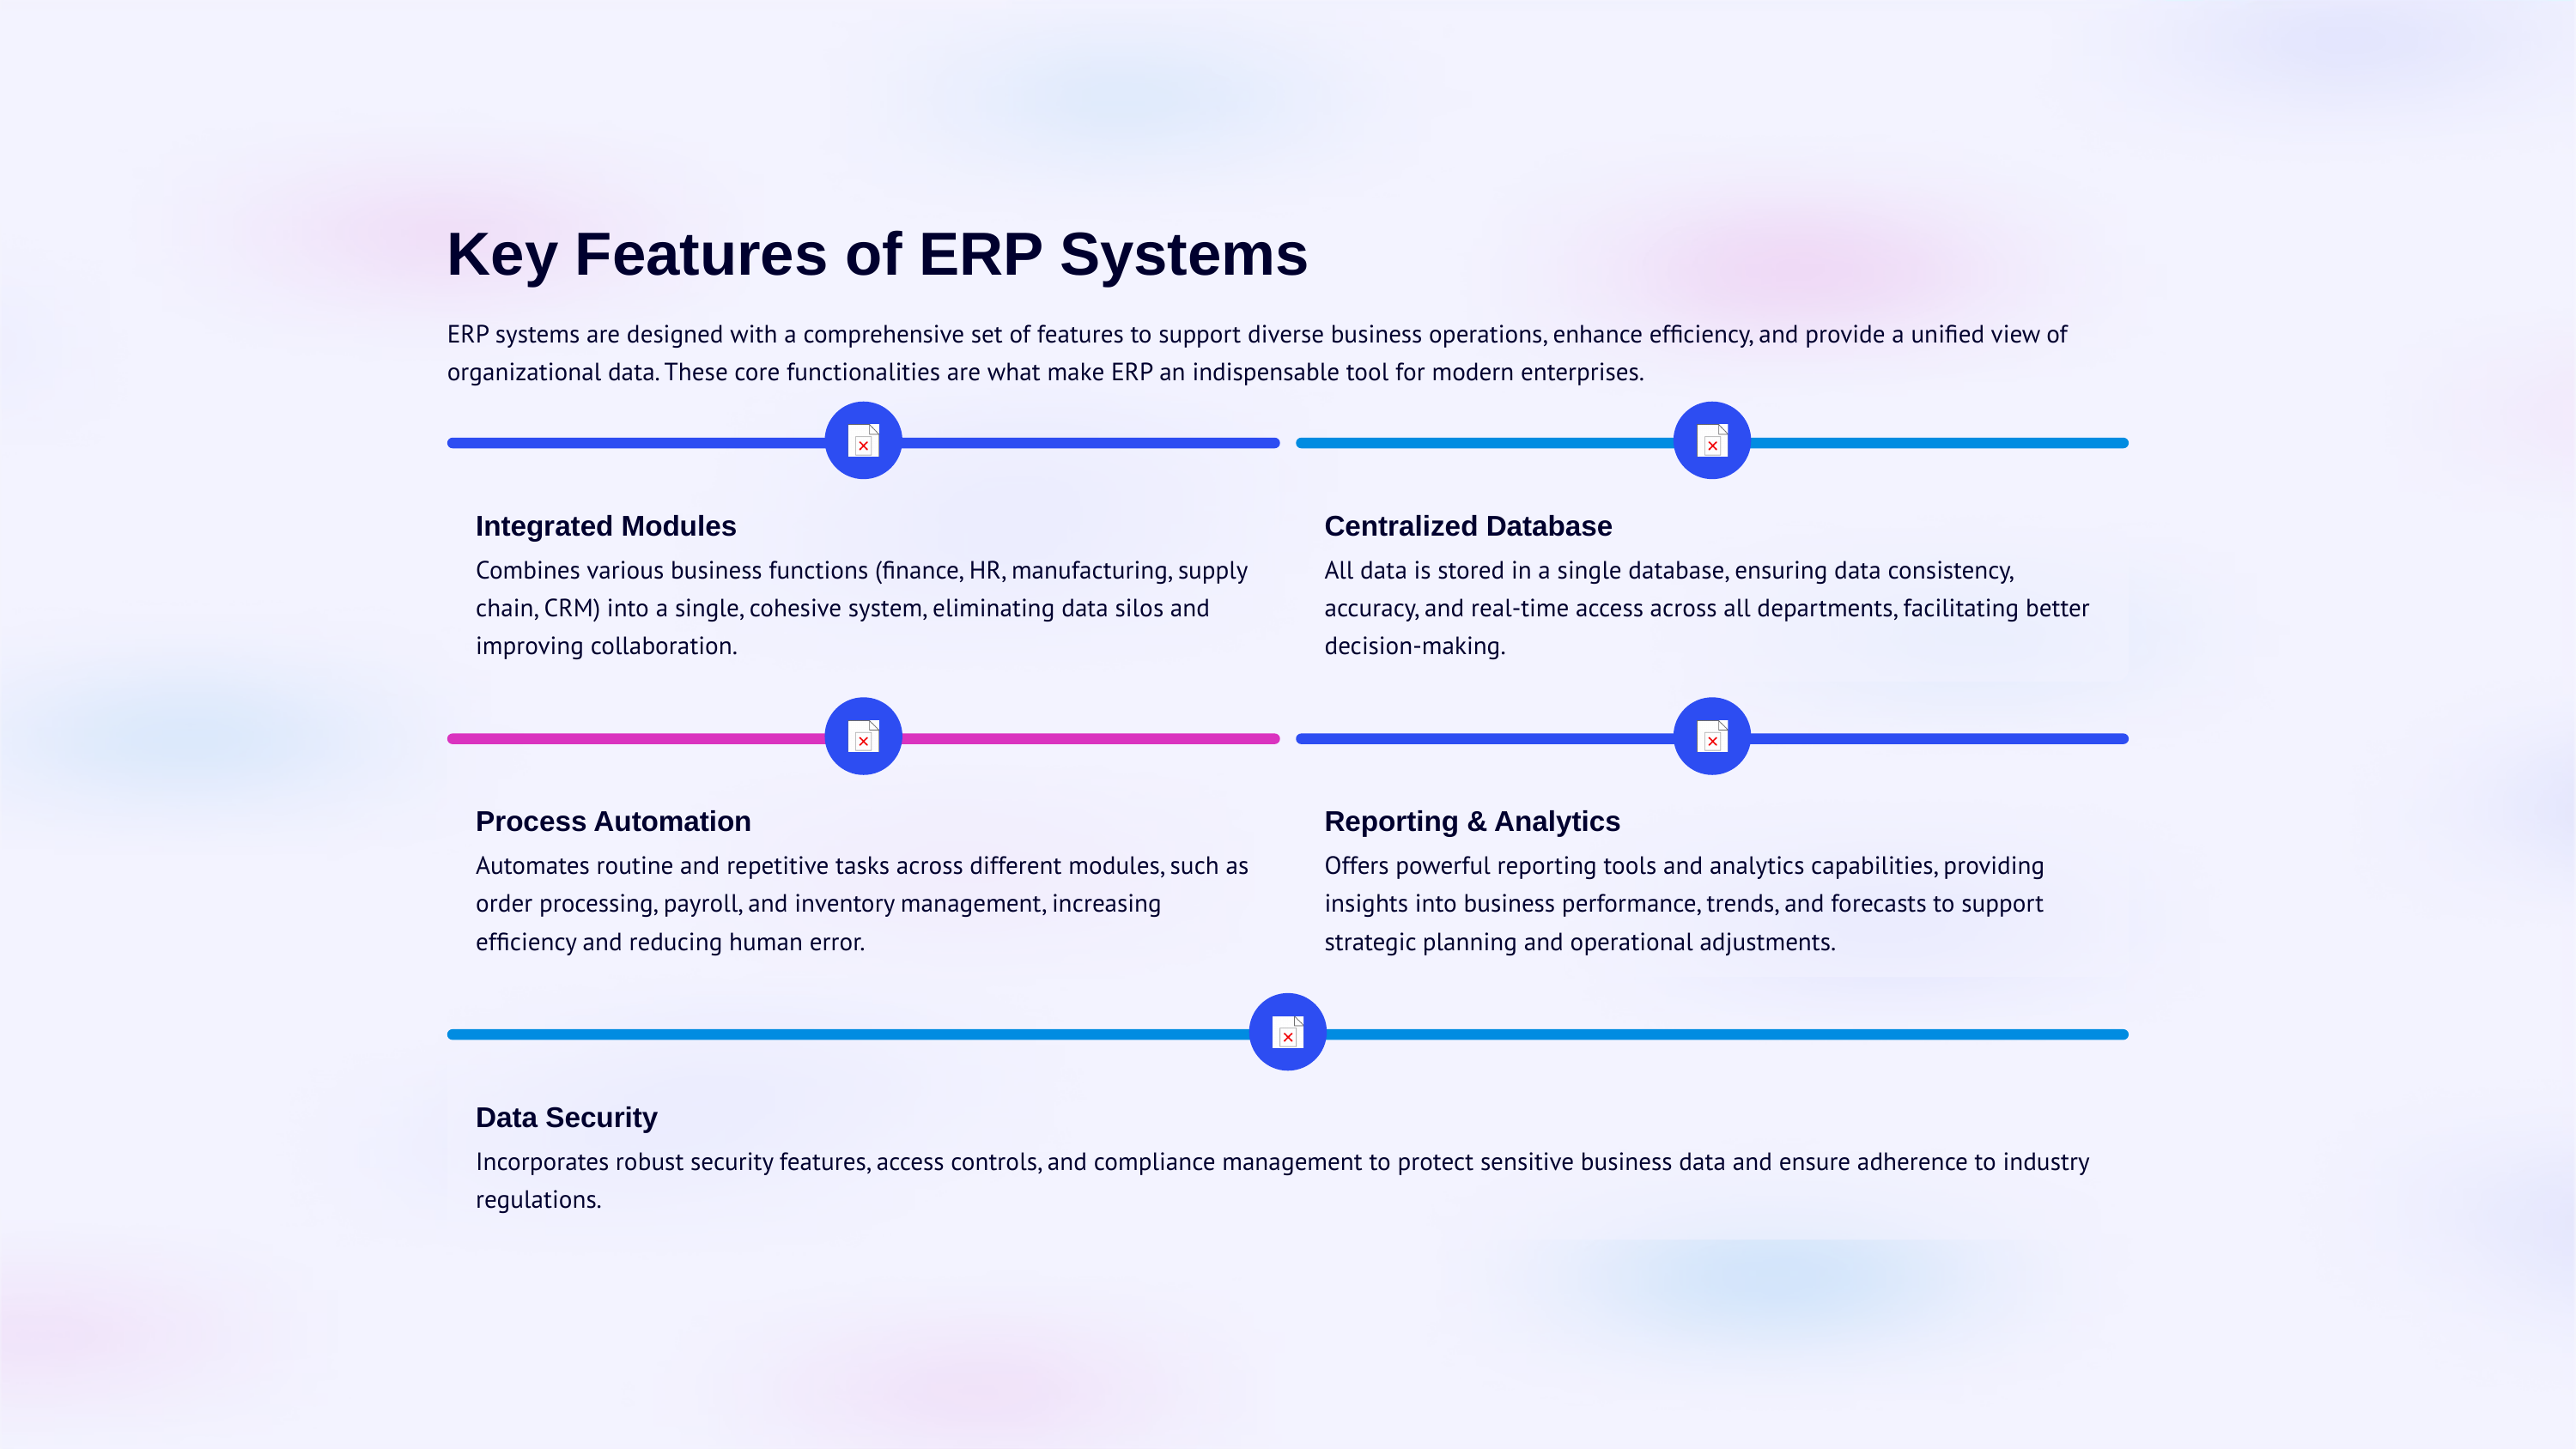

Key Features of ERP Systems
ERP systems are designed with a comprehensive set of features to support diverse business operations, enhance efficiency, and provide a unified view of organizational data. These core functionalities are what make ERP an indispensable tool for modern enterprises.

Integrated Modules
Centralized Database
Combines various business functions (finance, HR, manufacturing, supply chain, CRM) into a single, cohesive system, eliminating data silos and improving collaboration.
All data is stored in a single database, ensuring data consistency, accuracy, and real-time access across all departments, facilitating better decision-making.

Process Automation
Reporting & Analytics
Automates routine and repetitive tasks across different modules, such as order processing, payroll, and inventory management, increasing efficiency and reducing human error.
Offers powerful reporting tools and analytics capabilities, providing insights into business performance, trends, and forecasts to support strategic planning and operational adjustments.

Data Security
Incorporates robust security features, access controls, and compliance management to protect sensitive business data and ensure adherence to industry regulations.